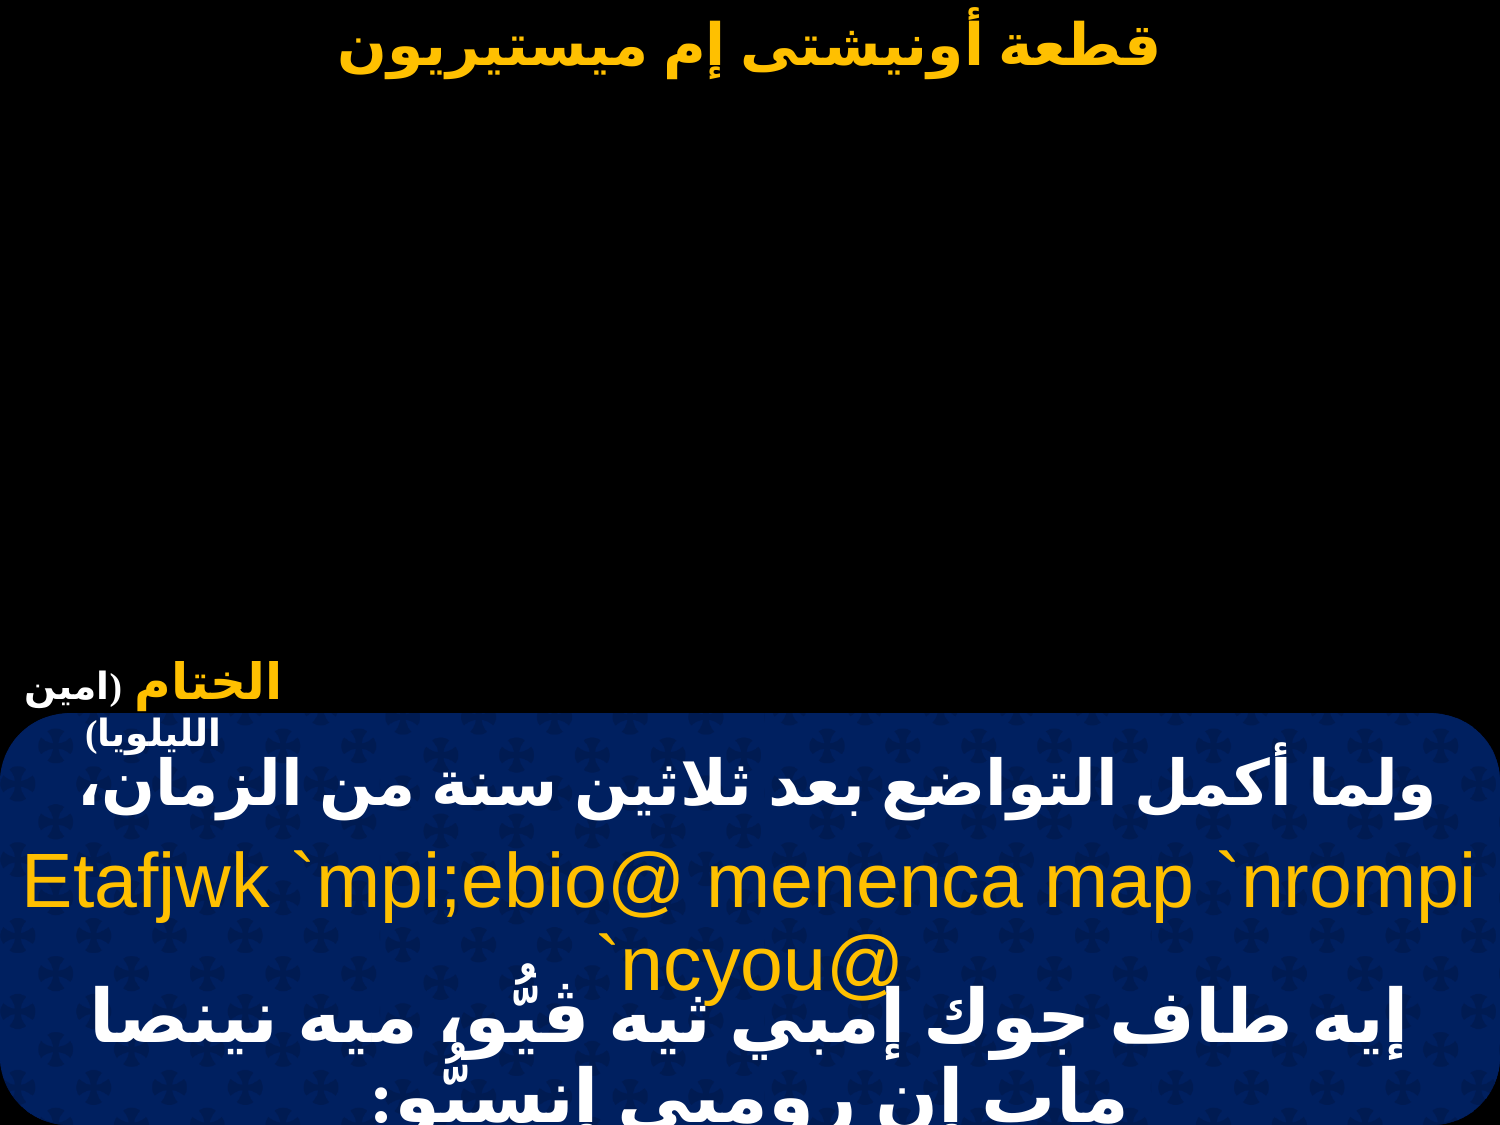

#
ولما أكمل التواضع بعد ثلاثين سنة من الزمان،
Etafjwk `mpi;ebio@ menenca map `nrompi `ncyou@
إيه طاف جوك إمبي ثيه ڤيُّو، ميه نينصا ماب إن رومبي إنسيُّو: